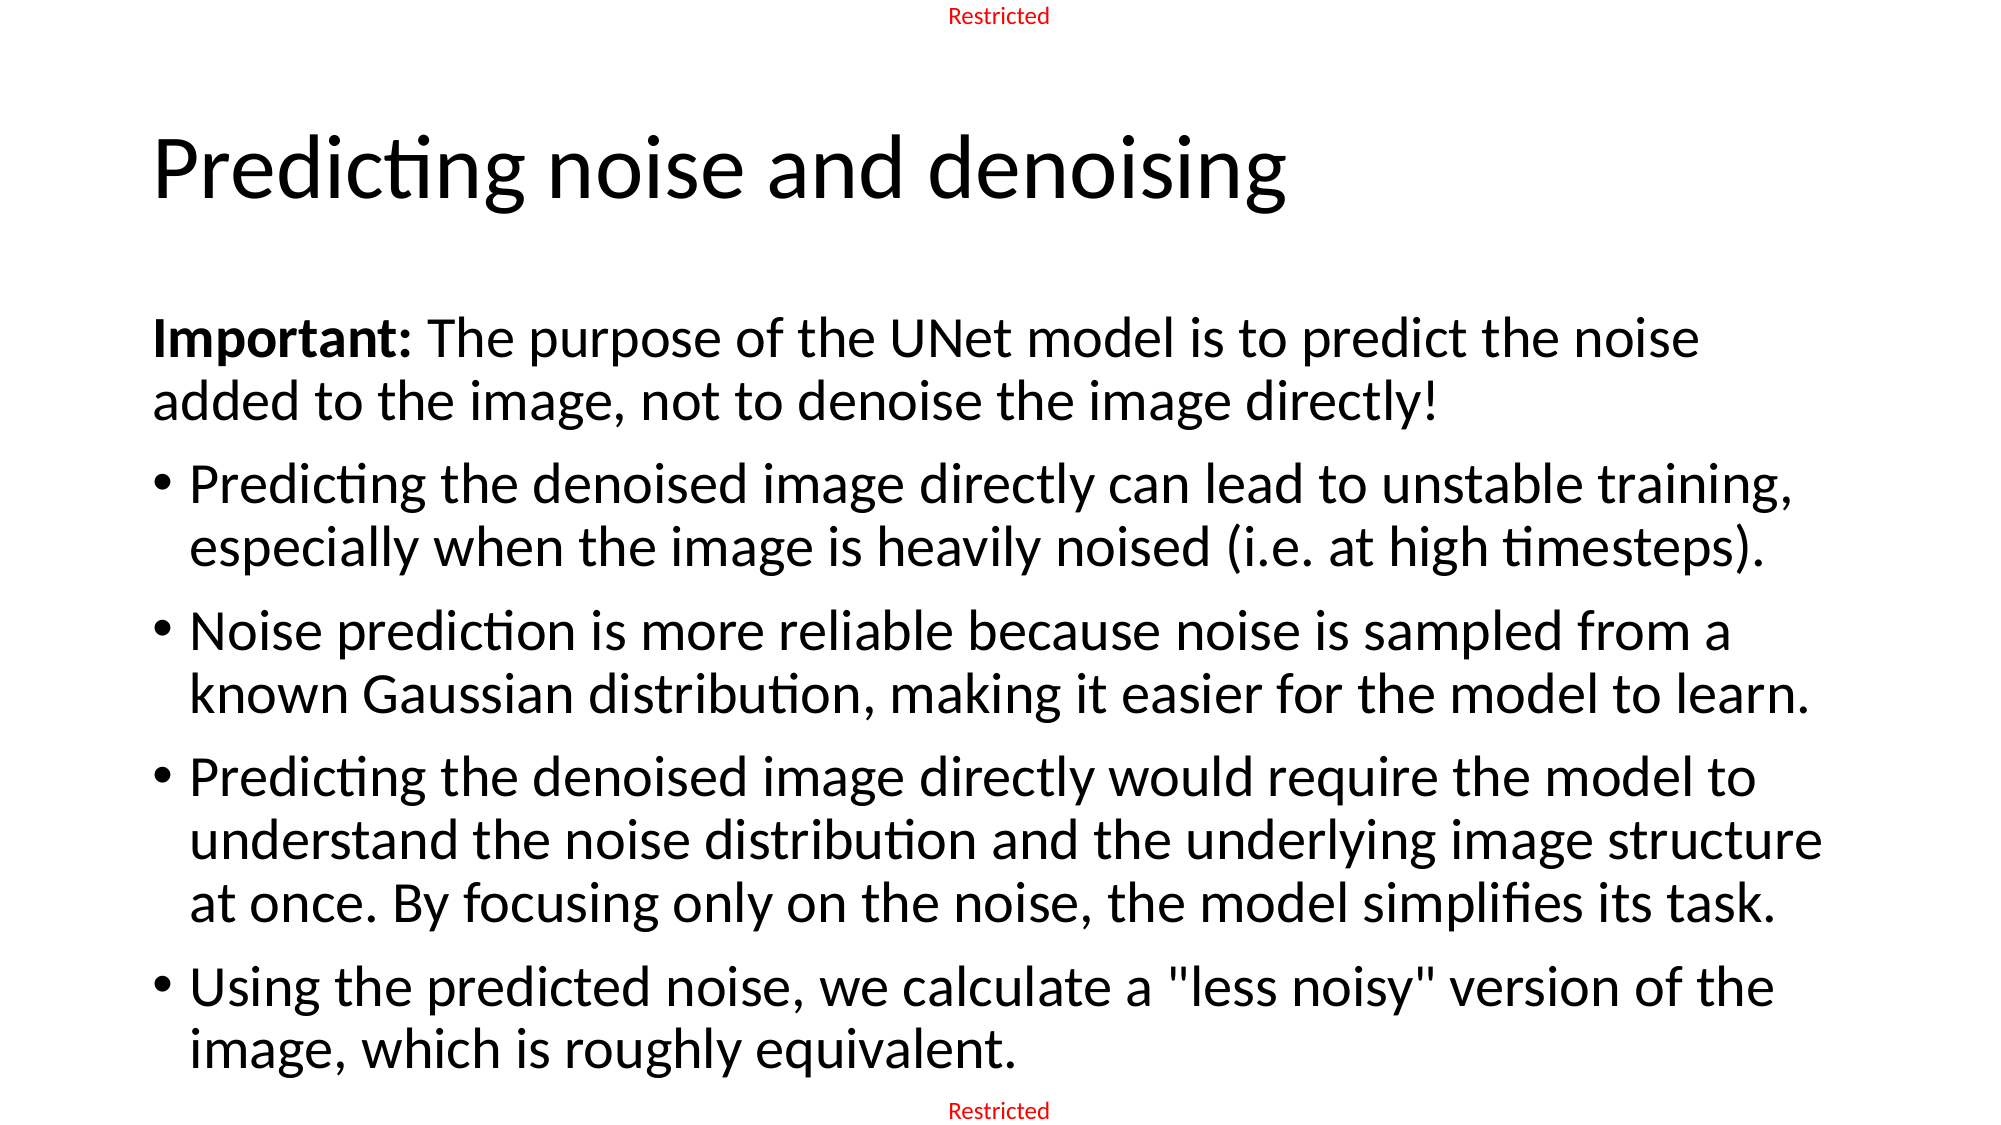

# Predicting noise and denoising
Important: The purpose of the UNet model is to predict the noise added to the image, not to denoise the image directly!
Predicting the denoised image​ directly can lead to unstable training, especially when the image is heavily noised (​i.e. at high timesteps).
Noise prediction is more reliable because noise is sampled from a known Gaussian distribution, making it easier for the model to learn.
Predicting the denoised image​ directly would require the model to understand the noise distribution and the underlying image structure at once. By focusing only on the noise, the model simplifies its task.
Using the predicted noise, we calculate a "less noisy" version of the image, which is roughly equivalent.